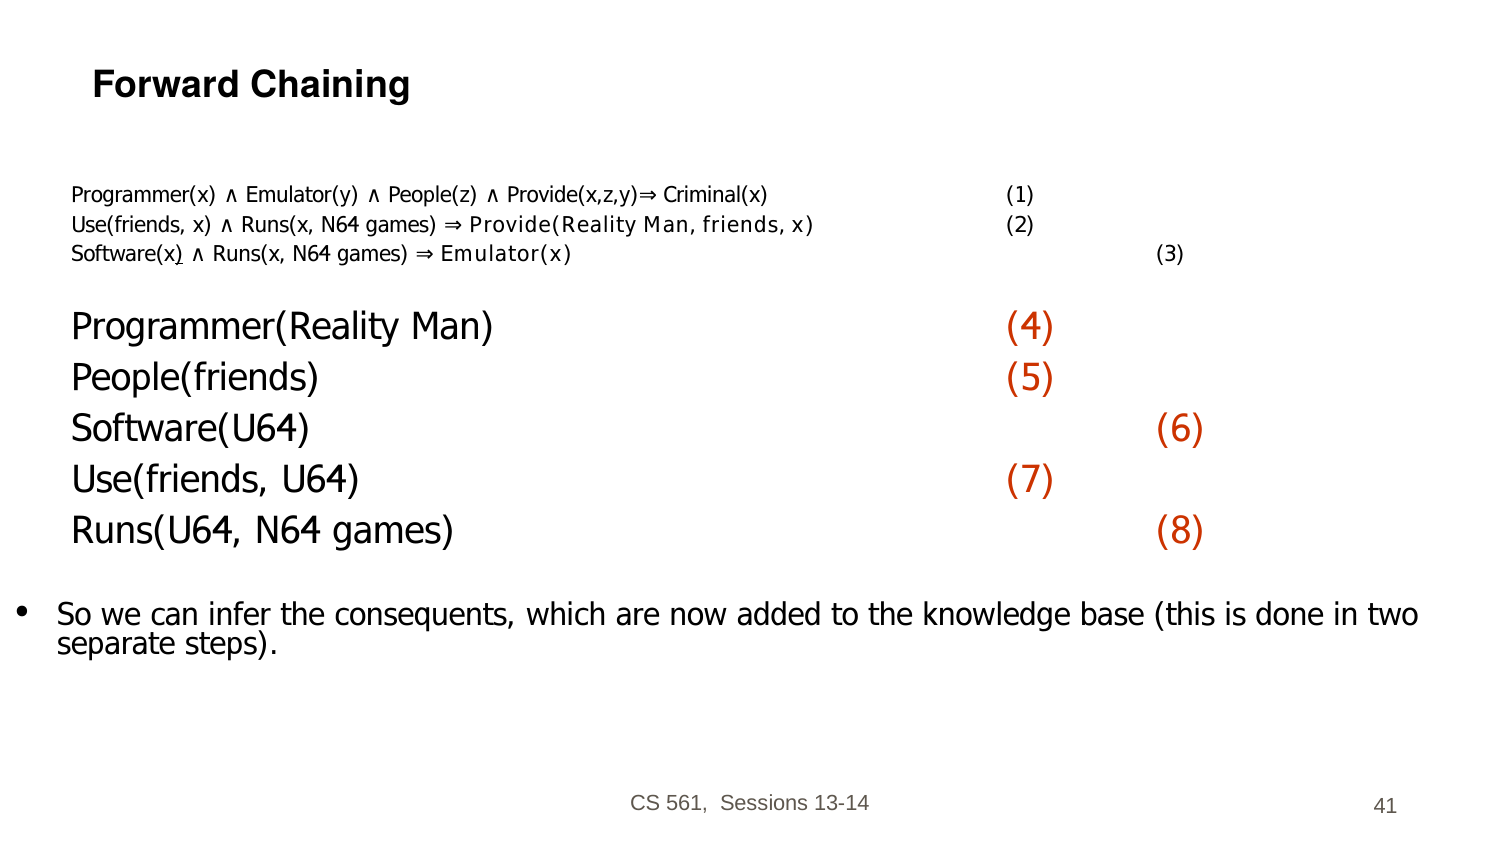

# Forward Chaining
Programmer(x) ∧ Emulator(y) ∧ People(z) ∧ Provide(x,z,y)⇒ Criminal(x)		(1)
Use(friends, x) ∧ Runs(x, N64 games) ⇒ Provide(Reality Man, friends, x)		(2)
Software(x) ∧ Runs(x, N64 games) ⇒ Emulator(x)				(3)

Programmer(Reality Man)				(4)
People(friends)					(5)
Software(U64)						(6)
Use(friends, U64)					(7)
Runs(U64, N64 games)					(8)

So we can infer the consequents, which are now added to the knowledge base (this is done in two separate steps).
CS 561,  Sessions 13-14
41